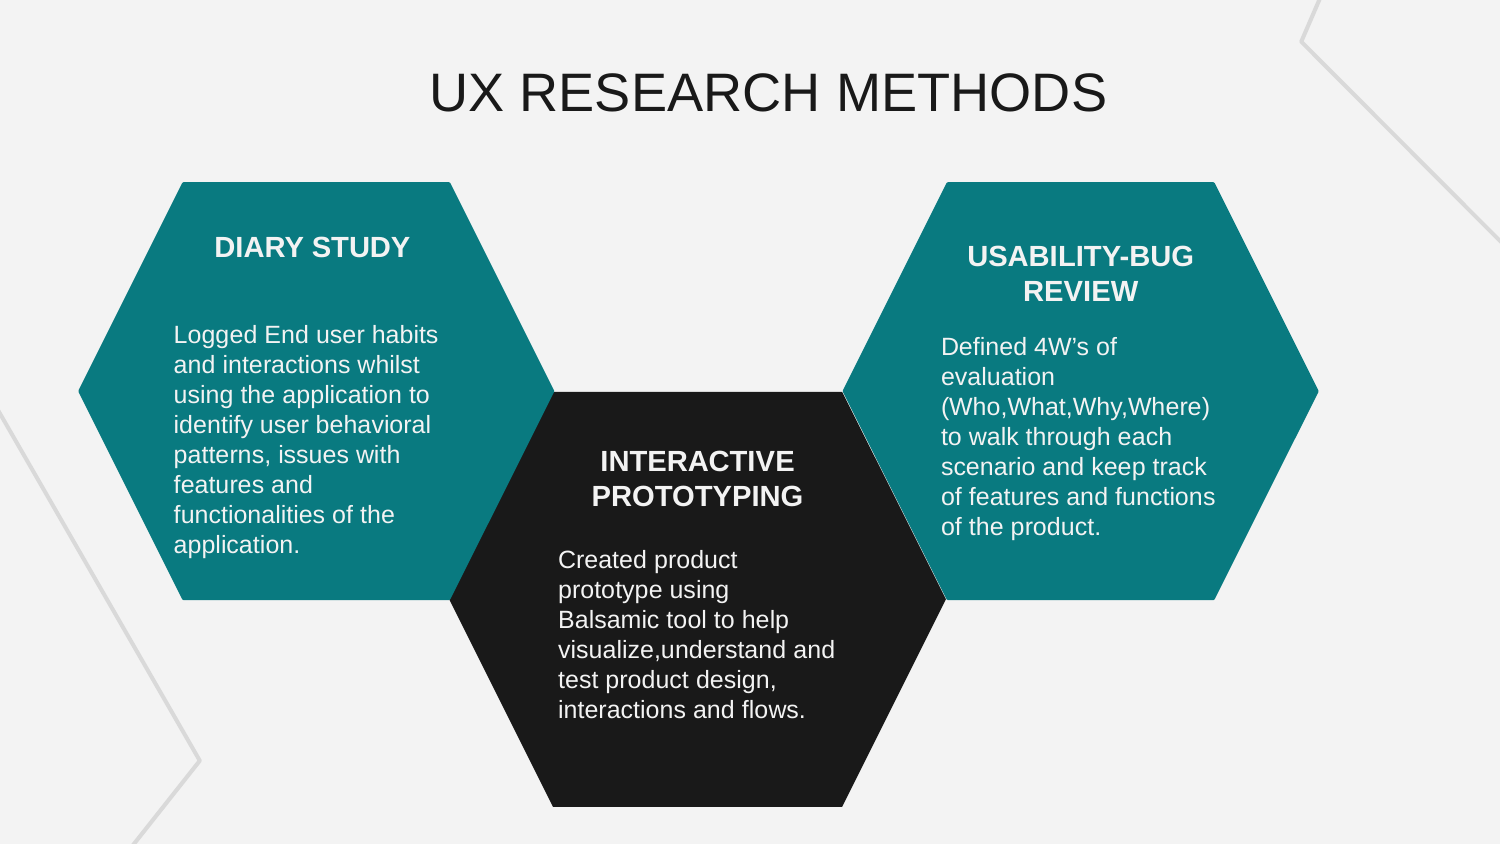

# UX RESEARCH METHODS

DIARY STUDY
USABILITY-BUG REVIEW
Logged End user habits and interactions whilst using the application to identify user behavioral patterns, issues with features and functionalities of the application.
Defined 4W’s of evaluation (Who,What,Why,Where) to walk through each scenario and keep track of features and functions of the product.

INTERACTIVE PROTOTYPING
FONT STYLE

Created product prototype using Balsamic tool to help visualize,understand and test product design, interactions and flows.